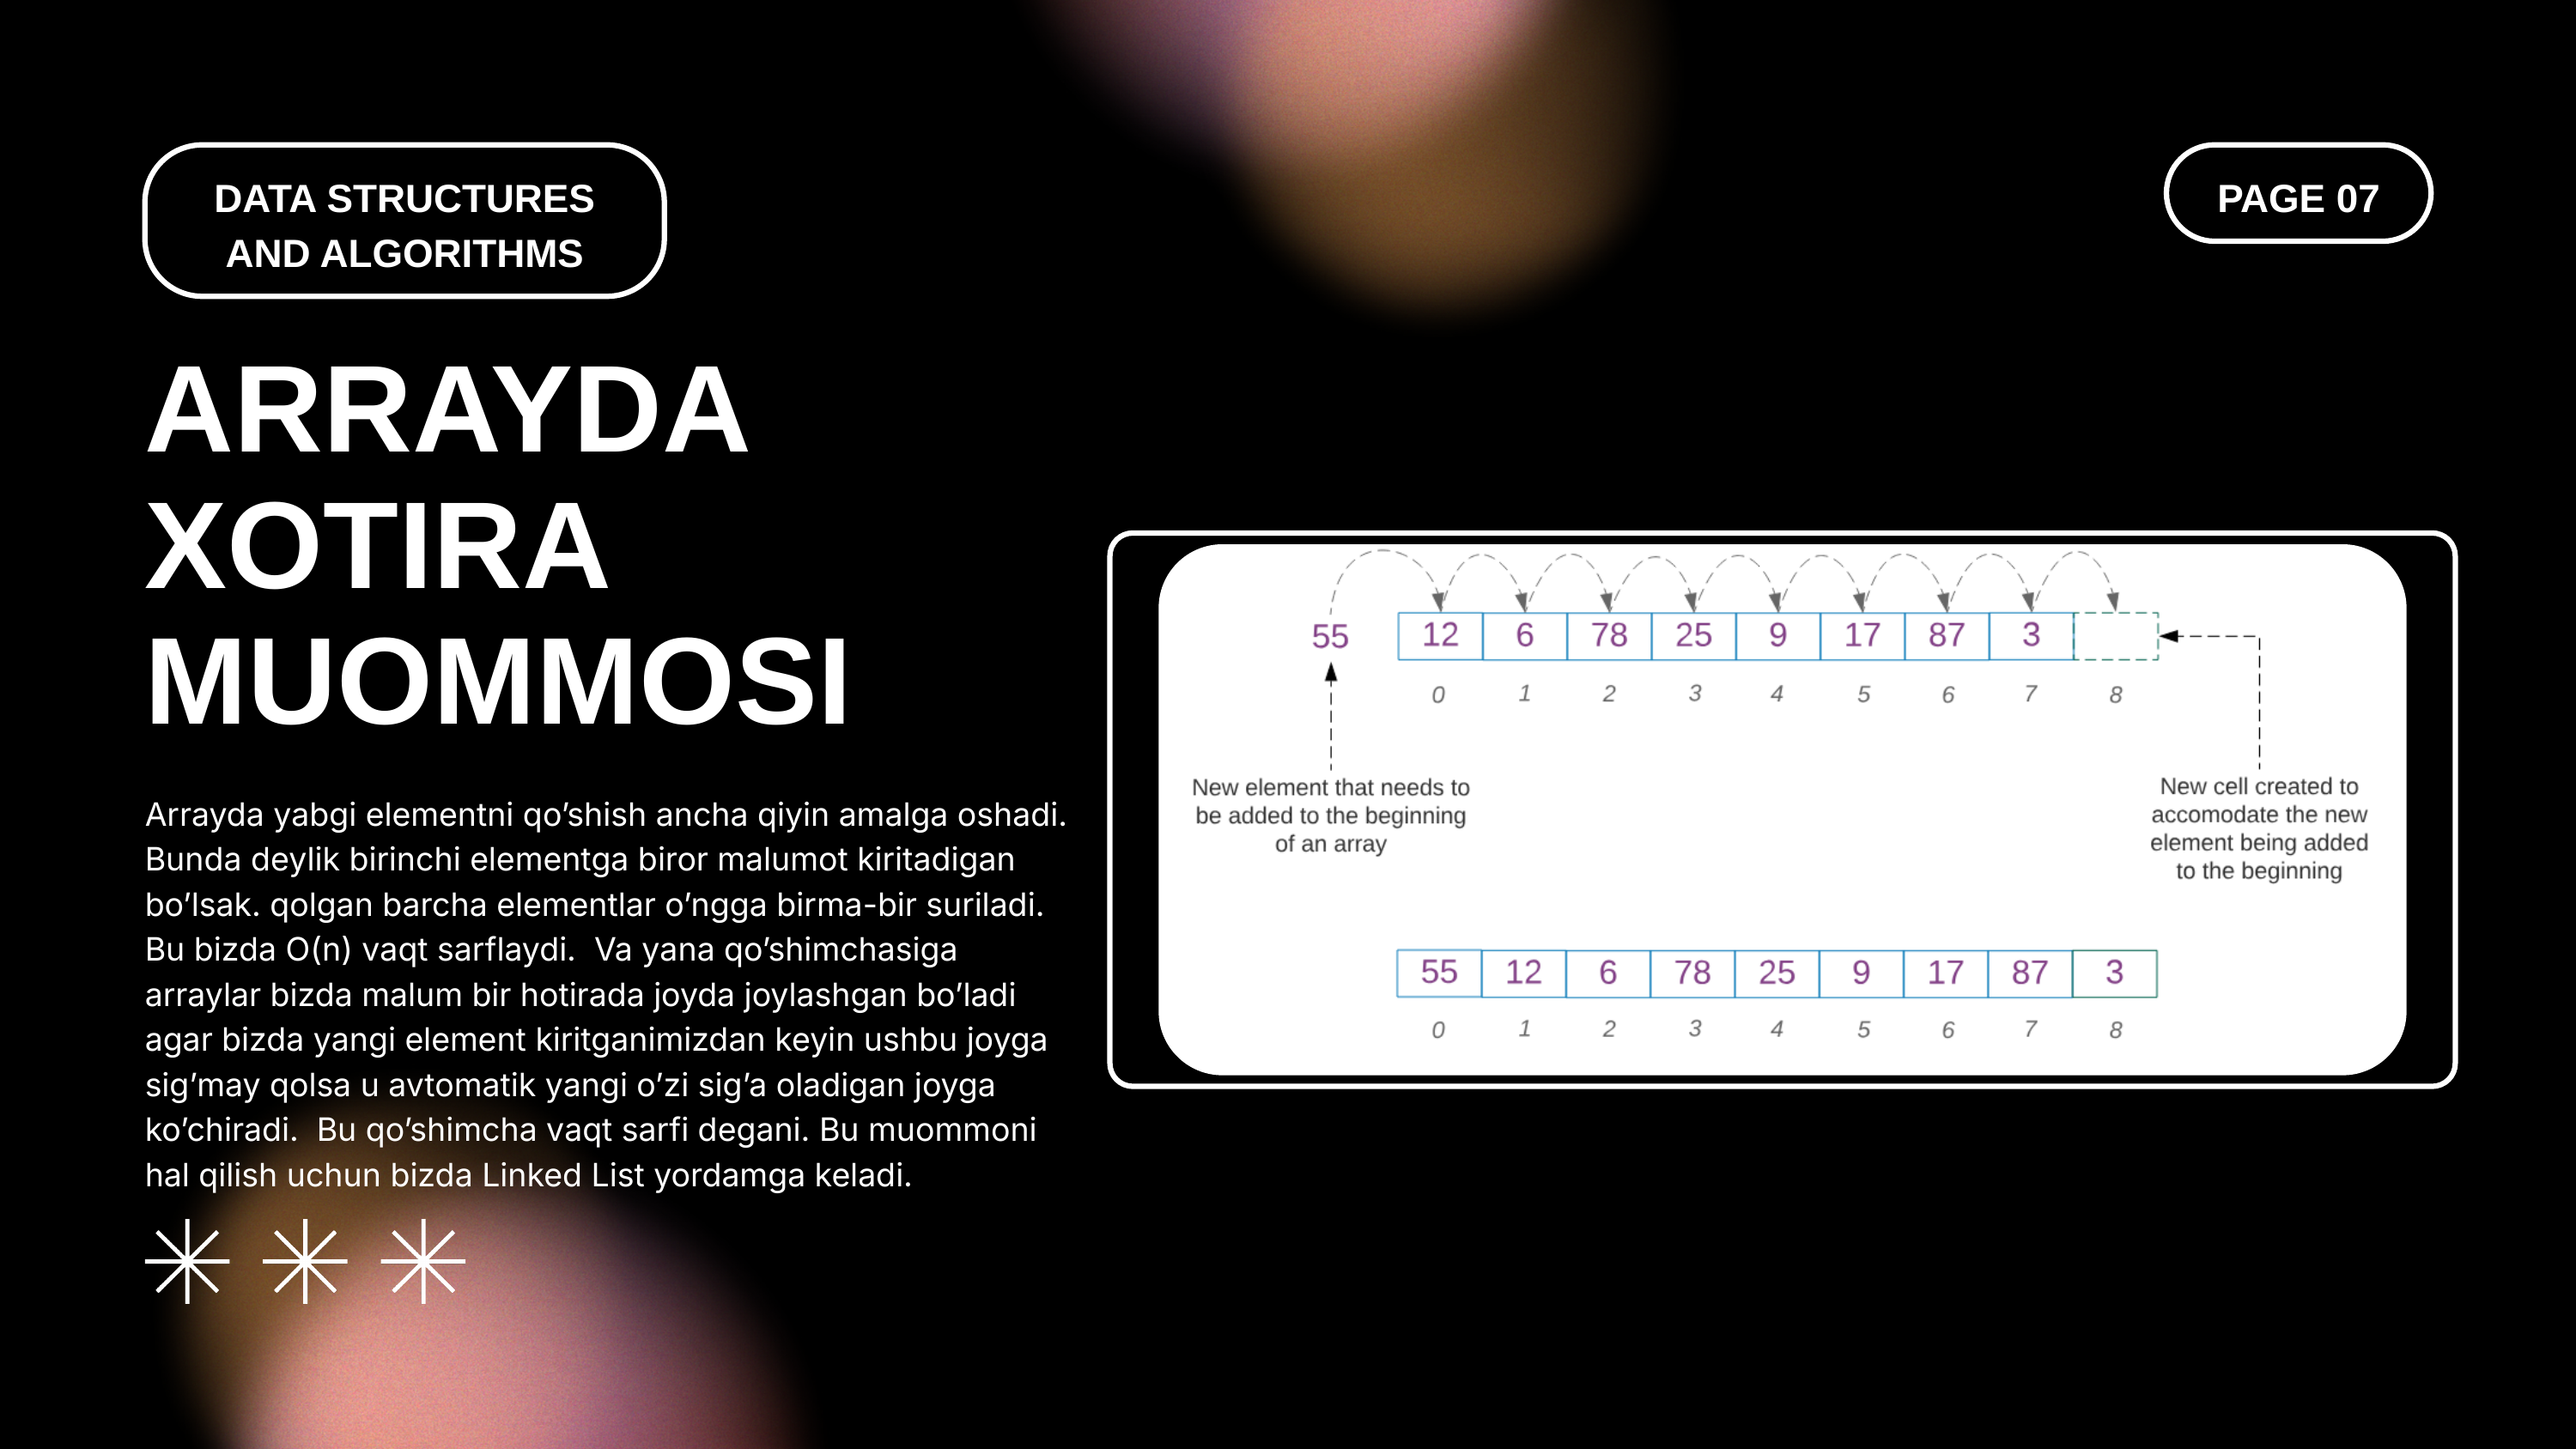

DATA STRUCTURES AND ALGORITHMS

PAGE 07
ARRAYDA XOTIRA MUOMMOSI

Arrayda yabgi elementni qo’shish ancha qiyin amalga oshadi. Bunda deylik birinchi elementga biror malumot kiritadigan bo’lsak. qolgan barcha elementlar o’ngga birma-bir suriladi. Bu bizda O(n) vaqt sarflaydi.  Va yana qo’shimchasiga arraylar bizda malum bir hotirada joyda joylashgan bo’ladi agar bizda yangi element kiritganimizdan keyin ushbu joyga sig’may qolsa u avtomatik yangi o’zi sig’a oladigan joyga ko’chiradi.  Bu qo’shimcha vaqt sarfi degani. Bu muommoni hal qilish uchun bizda Linked List yordamga keladi.